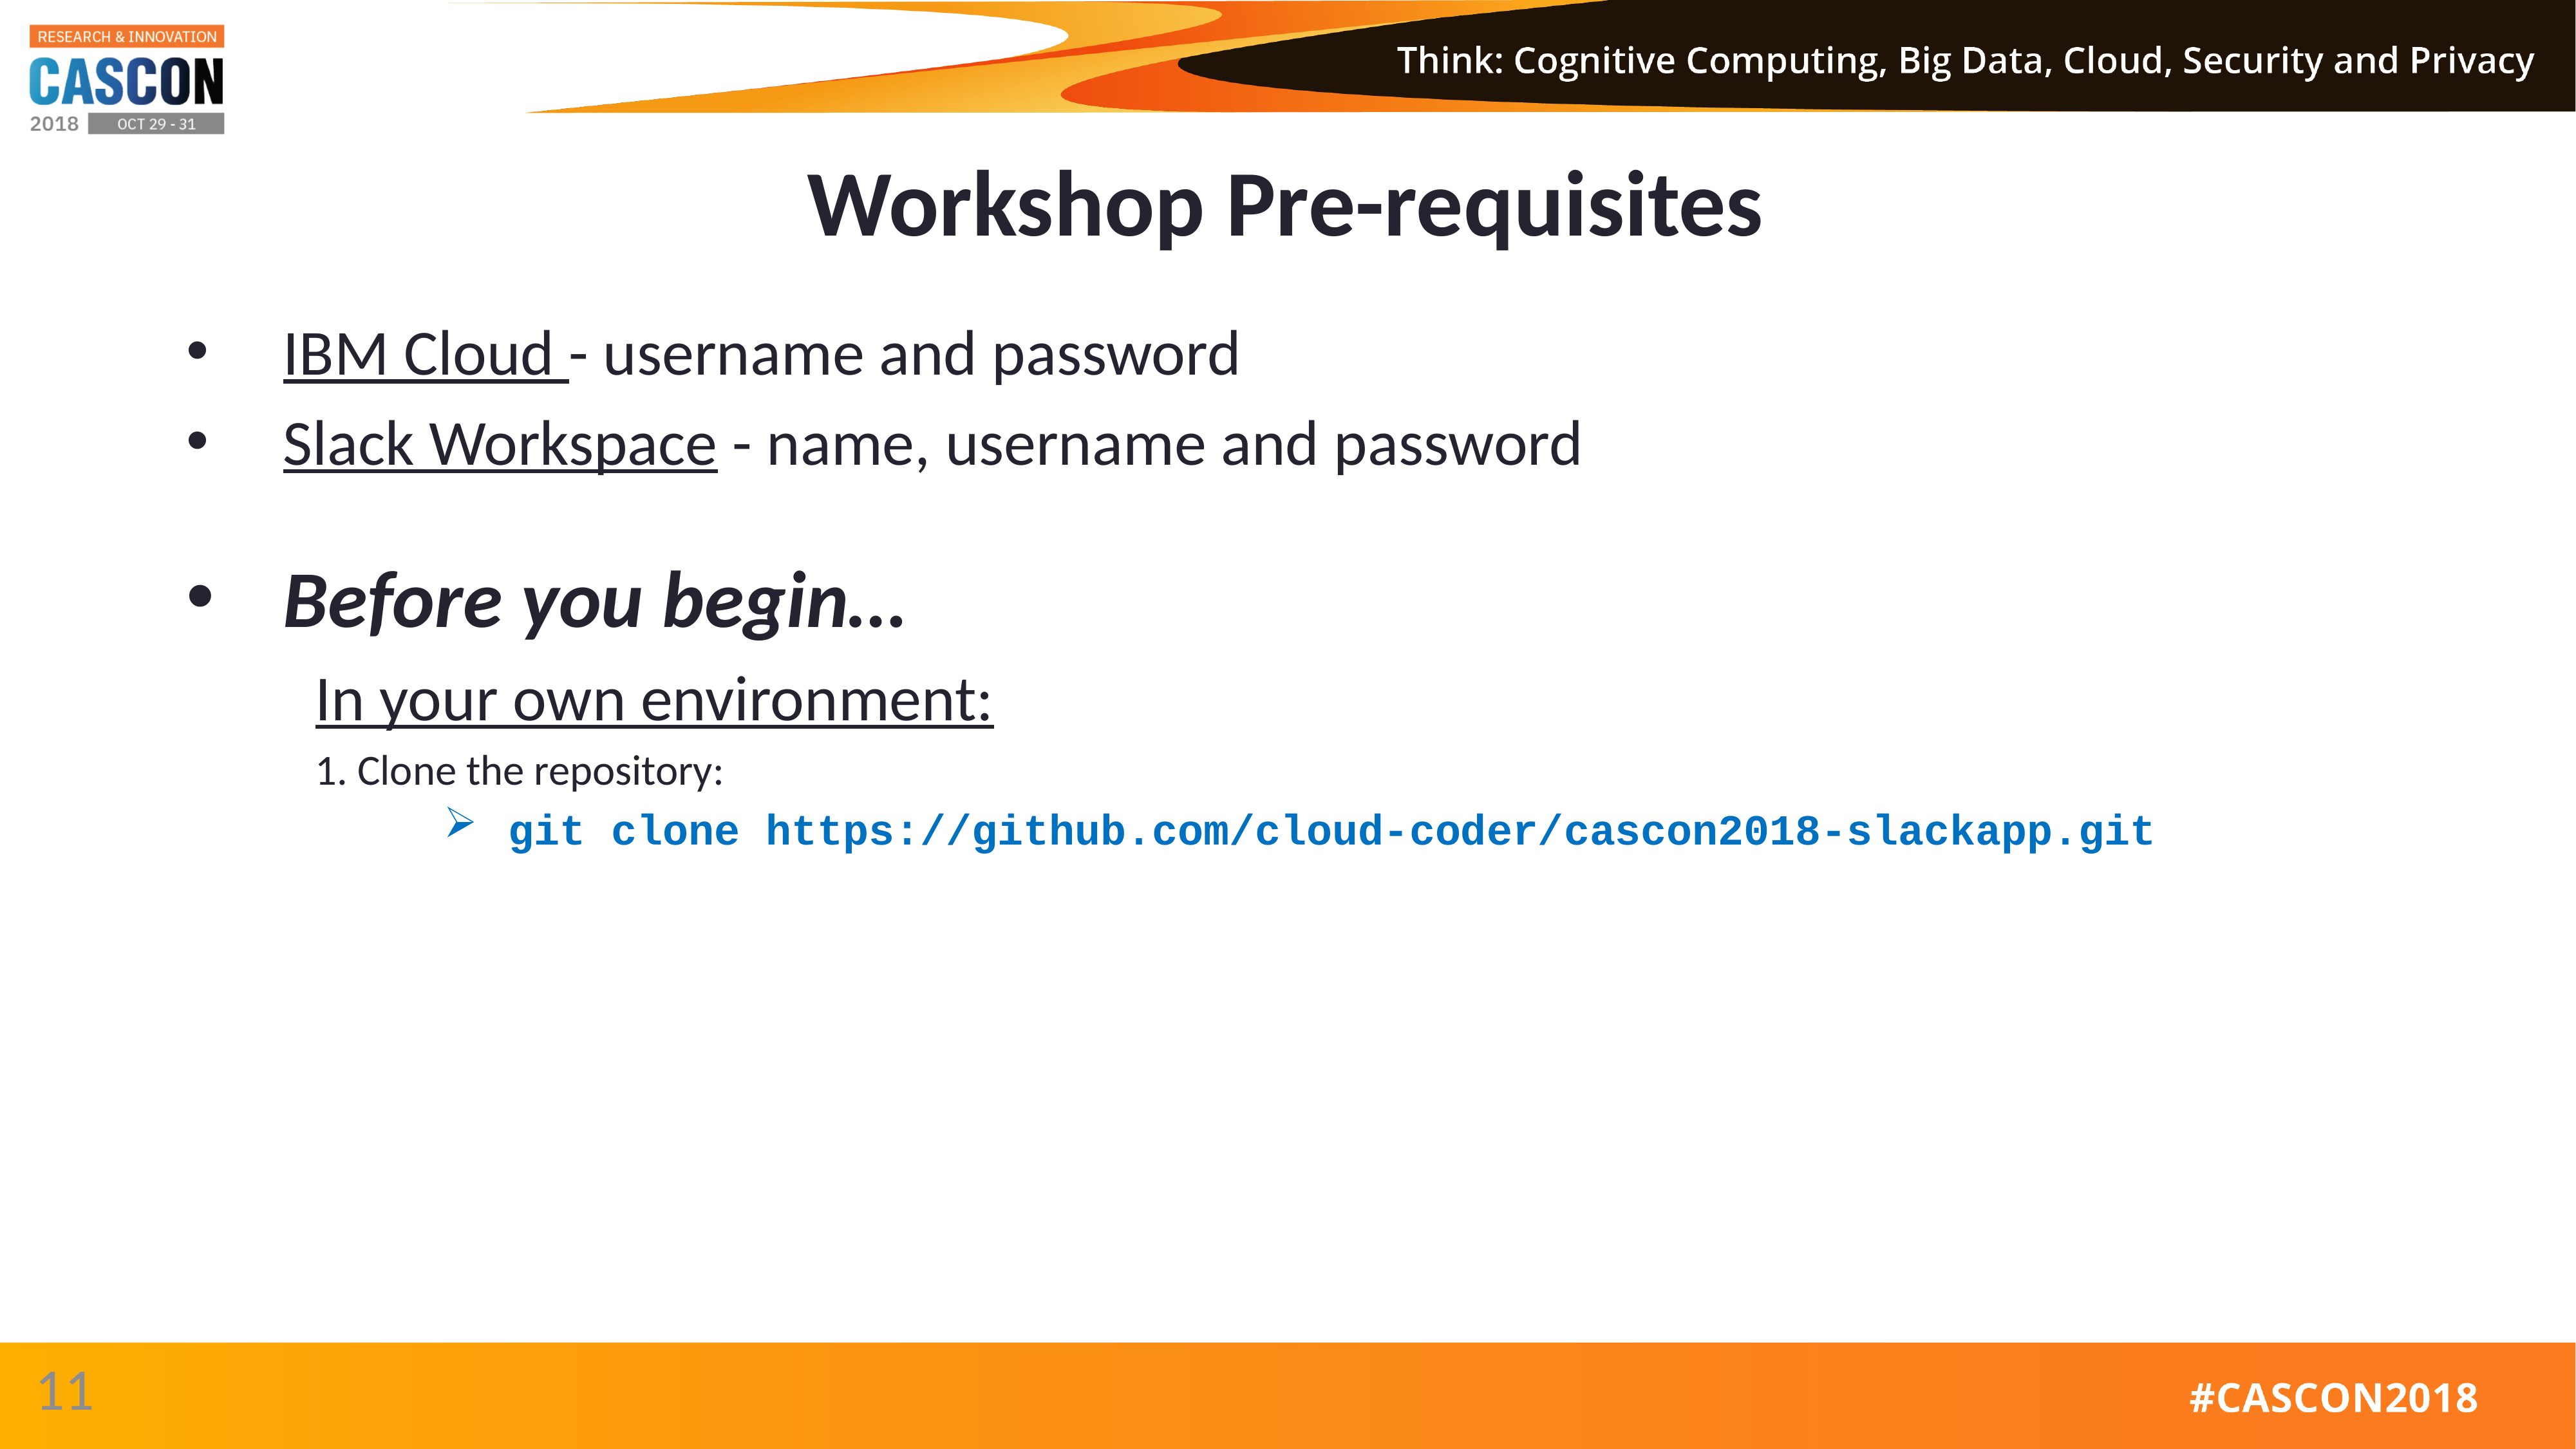

# Workshop Pre-requisites
IBM Cloud - username and password
Slack Workspace - name, username and password

Before you begin…
In your own environment:
1. Clone the repository:
git clone https://github.com/cloud-coder/cascon2018-slackapp.git

11